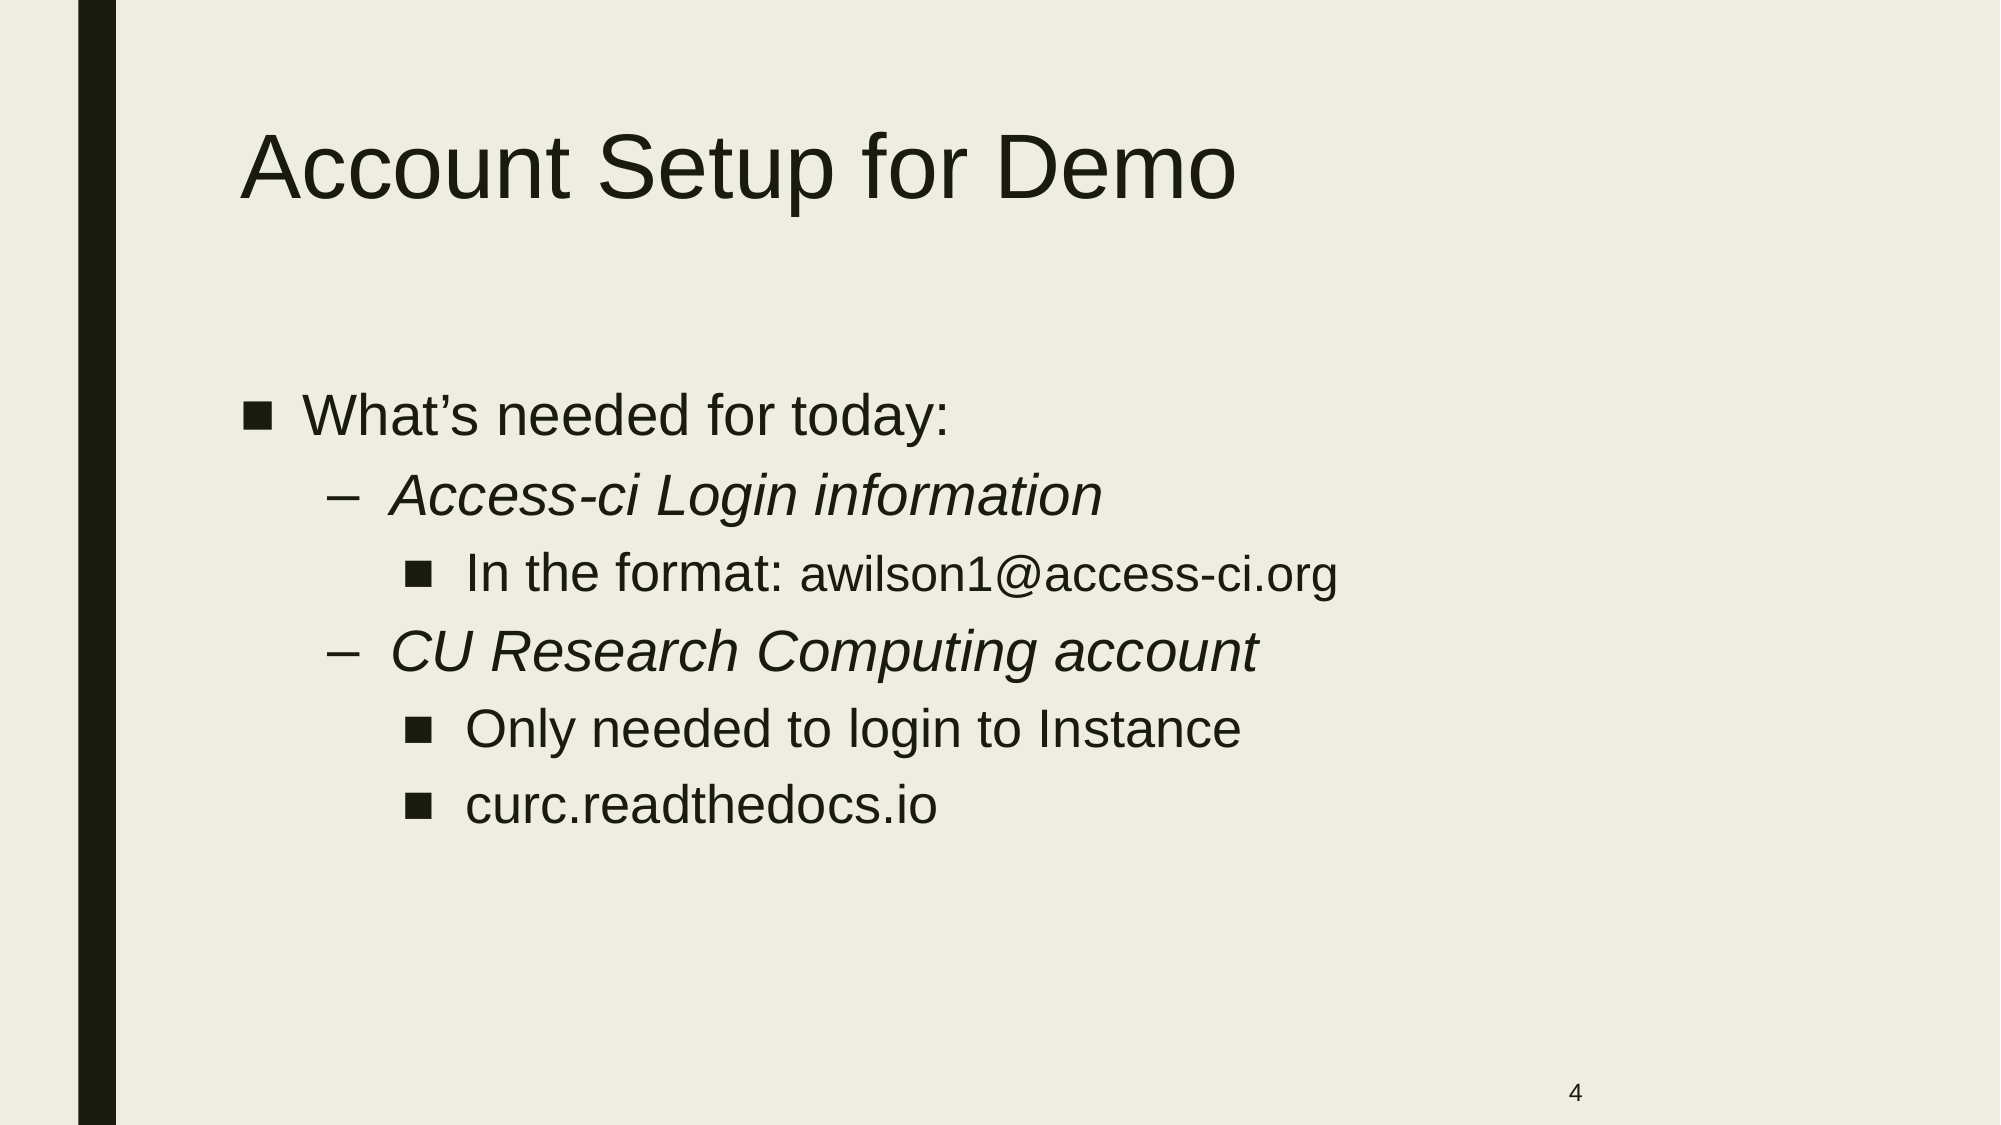

# Account Setup for Demo
What’s needed for today:
Access-ci Login information
In the format: awilson1@access-ci.org
CU Research Computing account
Only needed to login to Instance
curc.readthedocs.io

4